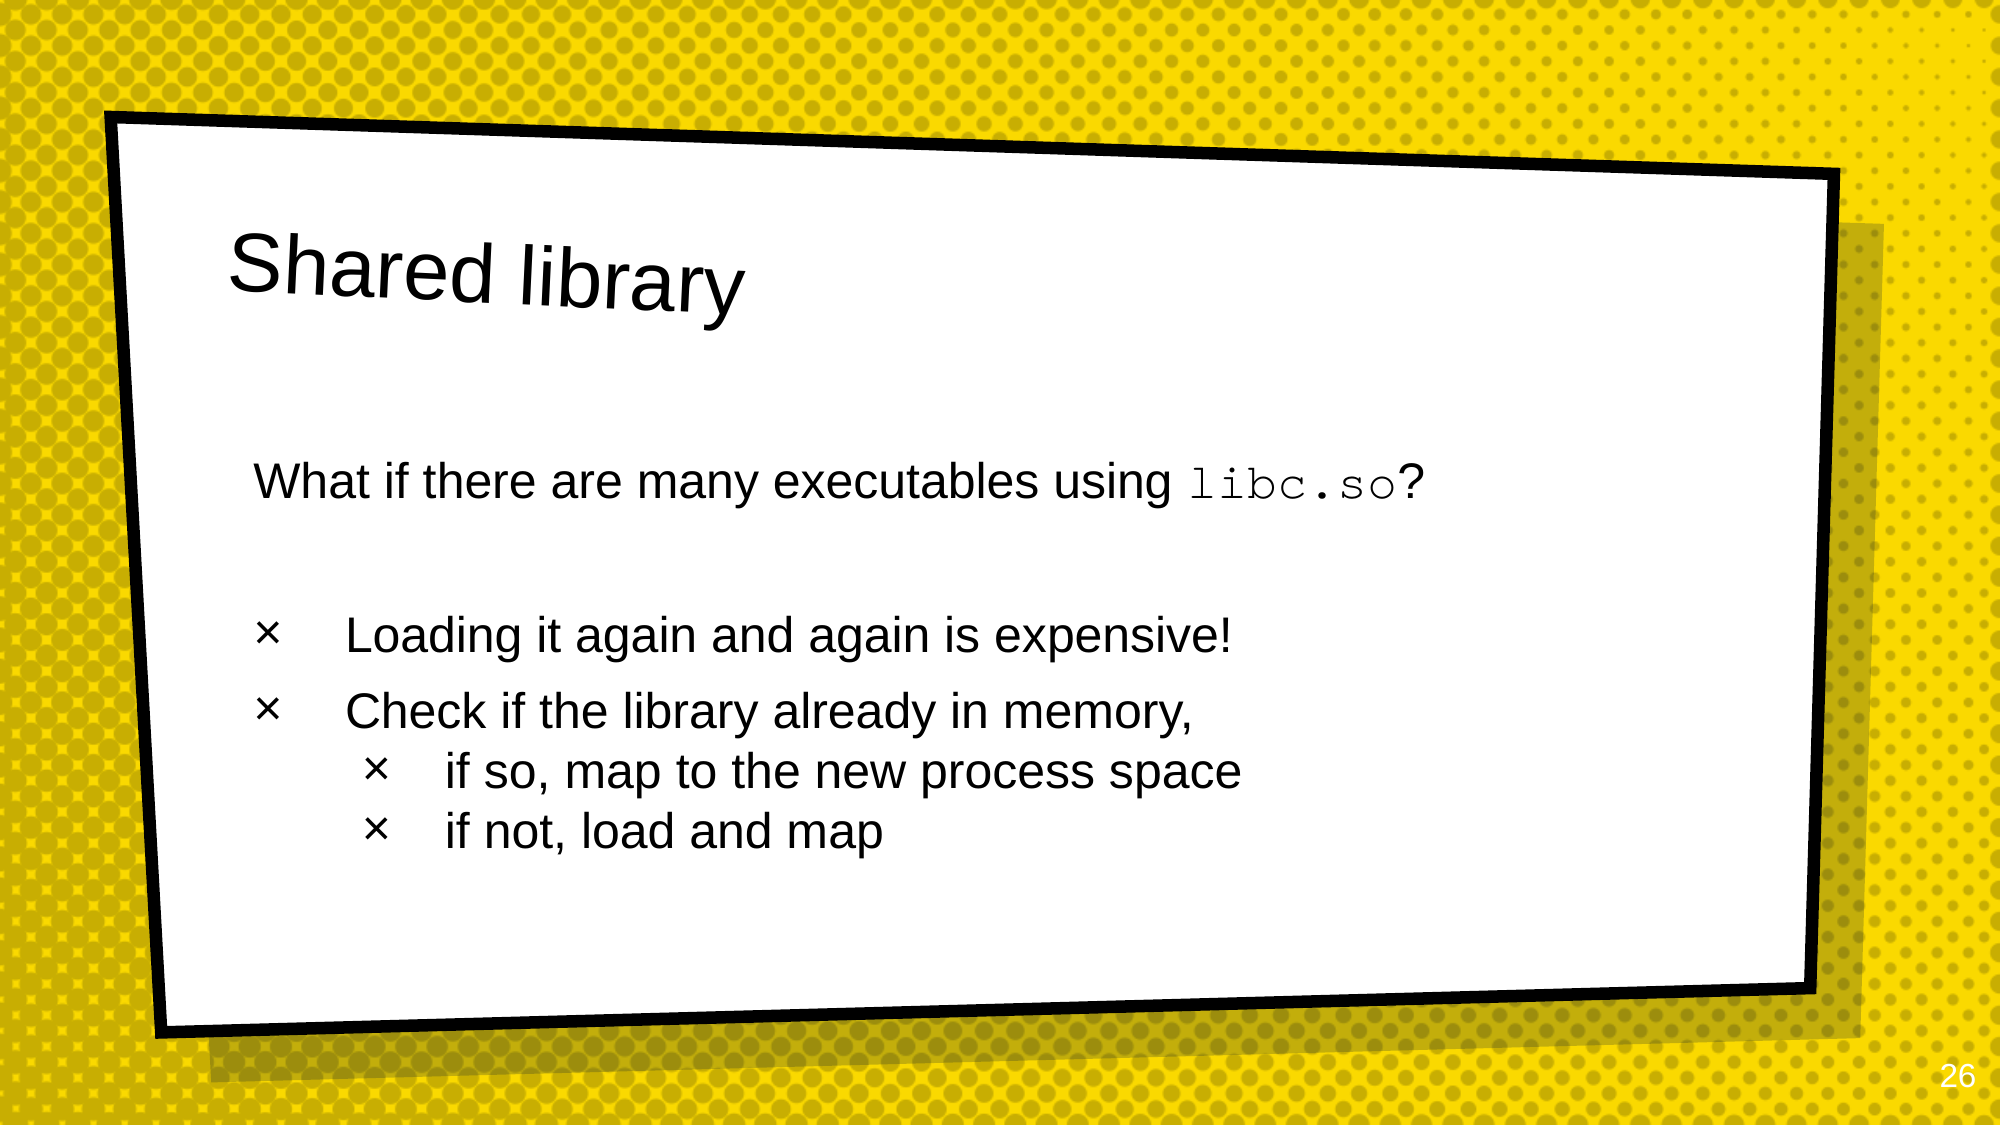

# Shared library
What if there are many executables using libc.so?

Loading it again and again is expensive!
Check if the library already in memory,
if so, map to the new process space
if not, load and map
26